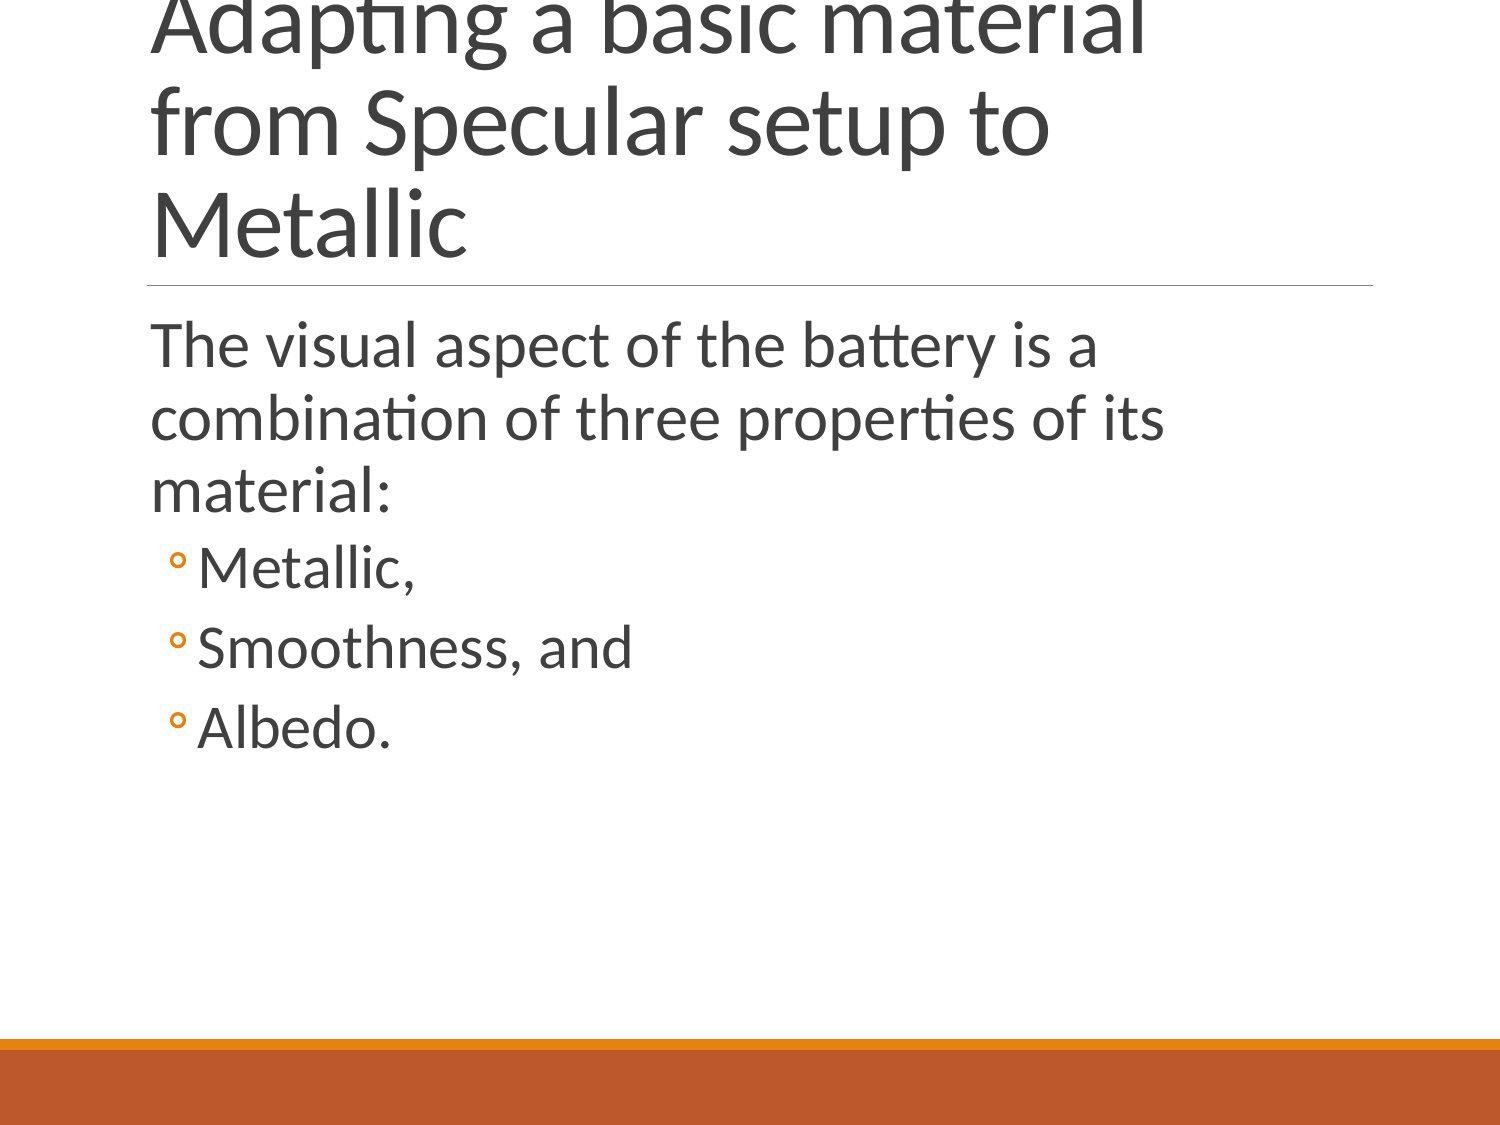

# Adapting a basic material from Specular setup to Metallic
The visual aspect of the battery is a combination of three properties of its material:
Metallic,
Smoothness, and
Albedo.